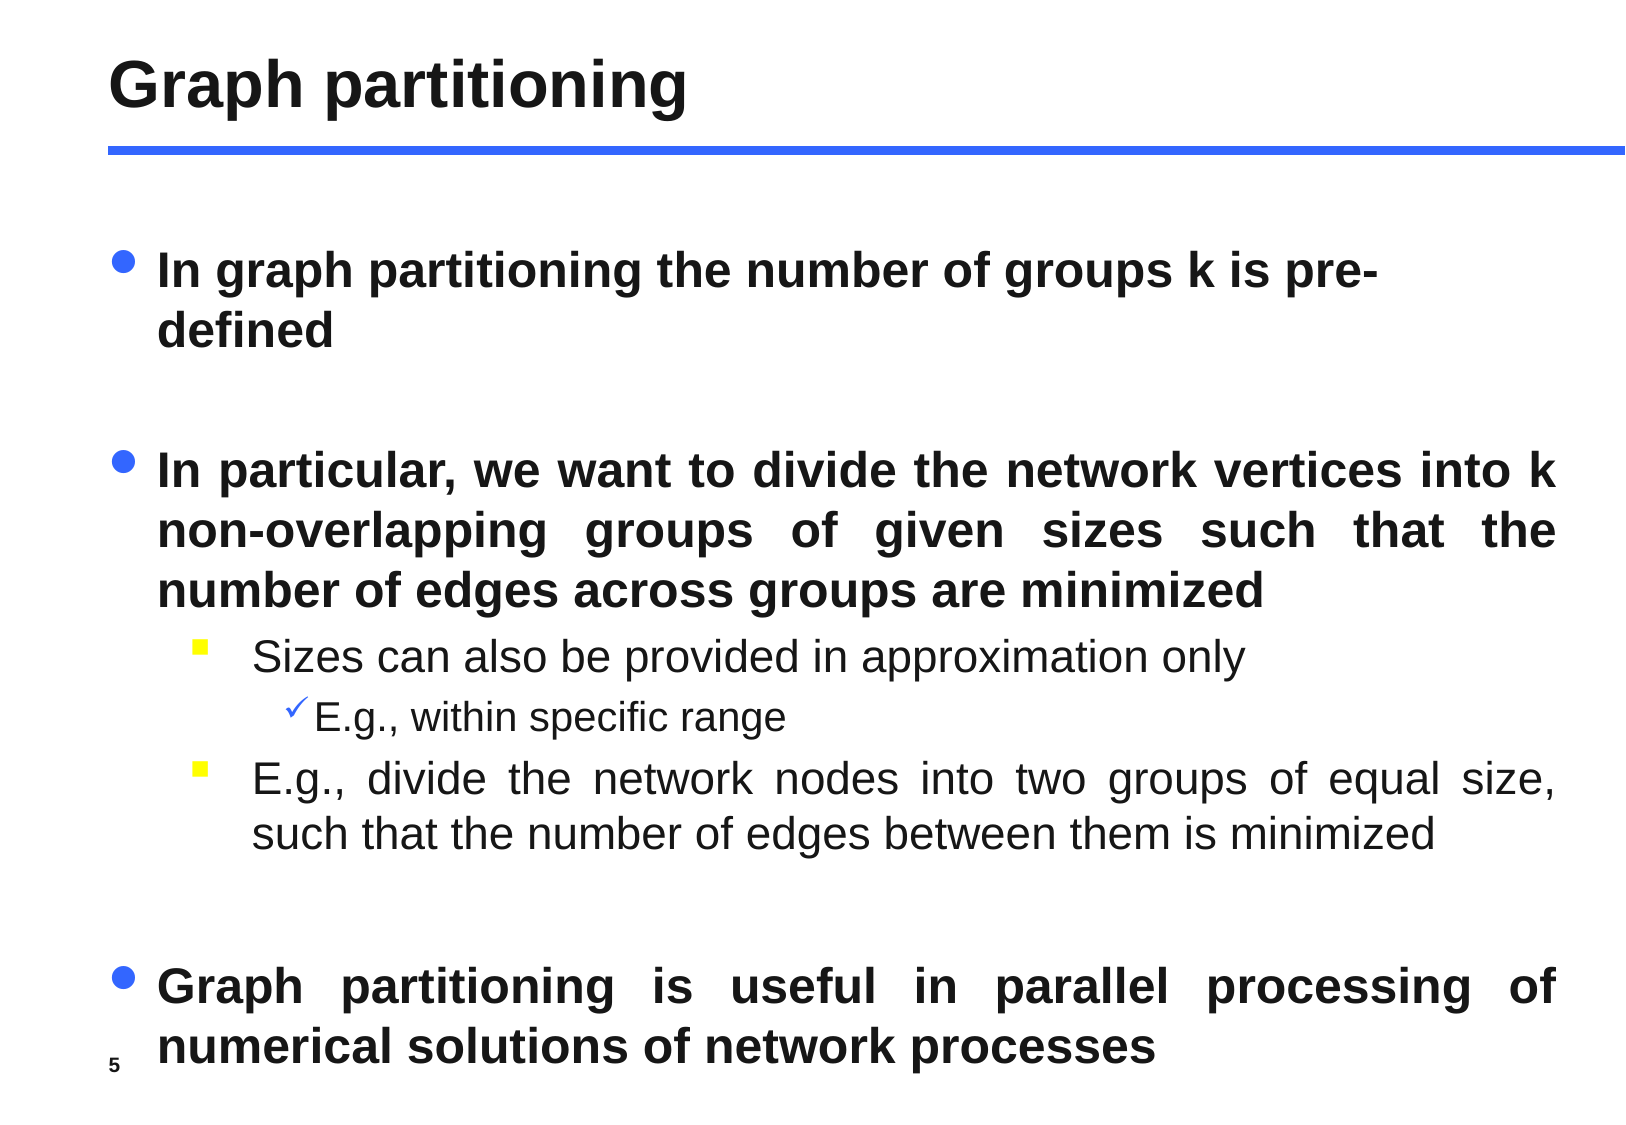

# Graph partitioning
In graph partitioning the number of groups k is pre-defined

In particular, we want to divide the network vertices into k non-overlapping groups of given sizes such that the number of edges across groups are minimized
Sizes can also be provided in approximation only
E.g., within specific range
E.g., divide the network nodes into two groups of equal size, such that the number of edges between them is minimized

Graph partitioning is useful in parallel processing of numerical solutions of network processes
5